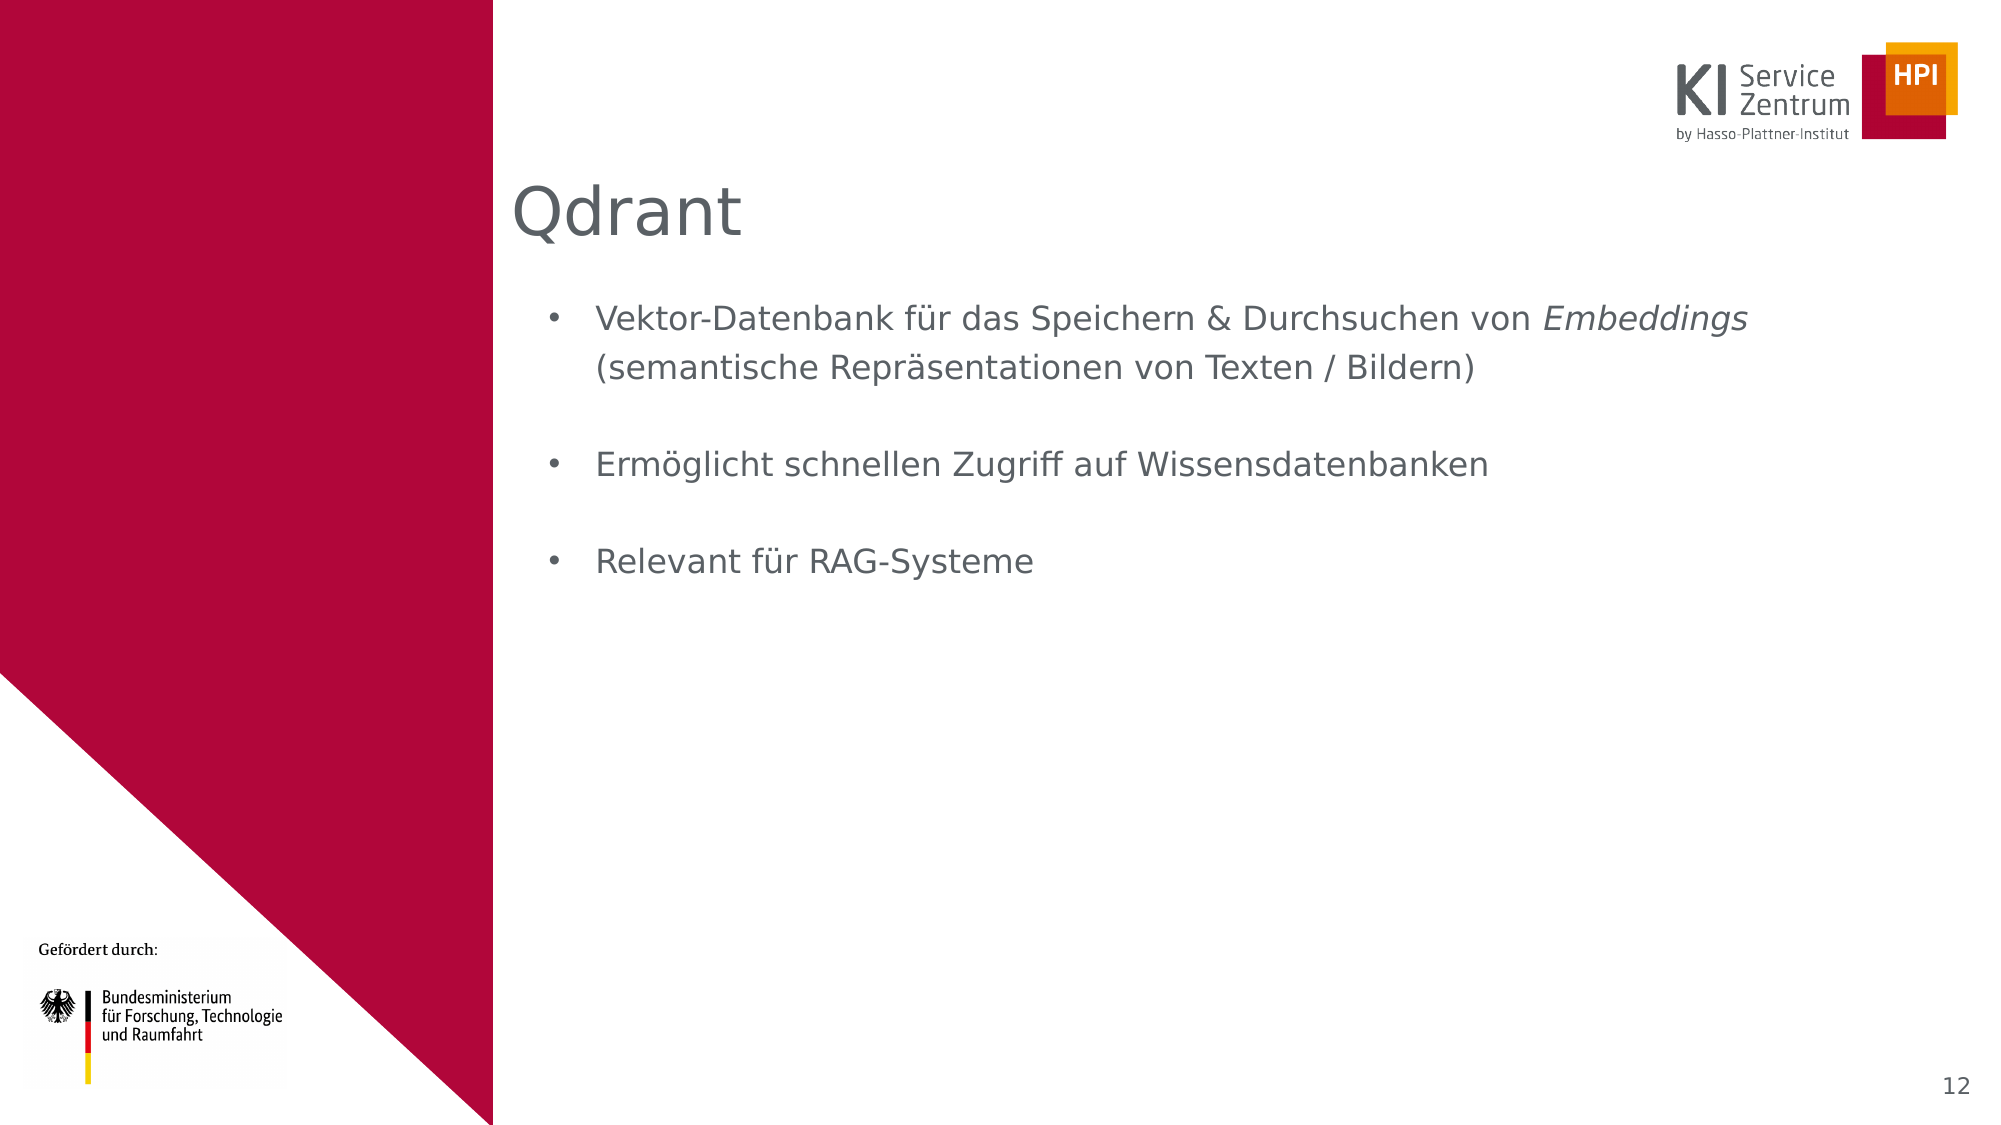

Qdrant
# Vektor-Datenbank für das Speichern & Durchsuchen von Embeddings (semantische Repräsentationen von Texten / Bildern)

Ermöglicht schnellen Zugriff auf Wissensdatenbanken

Relevant für RAG-Systeme
12